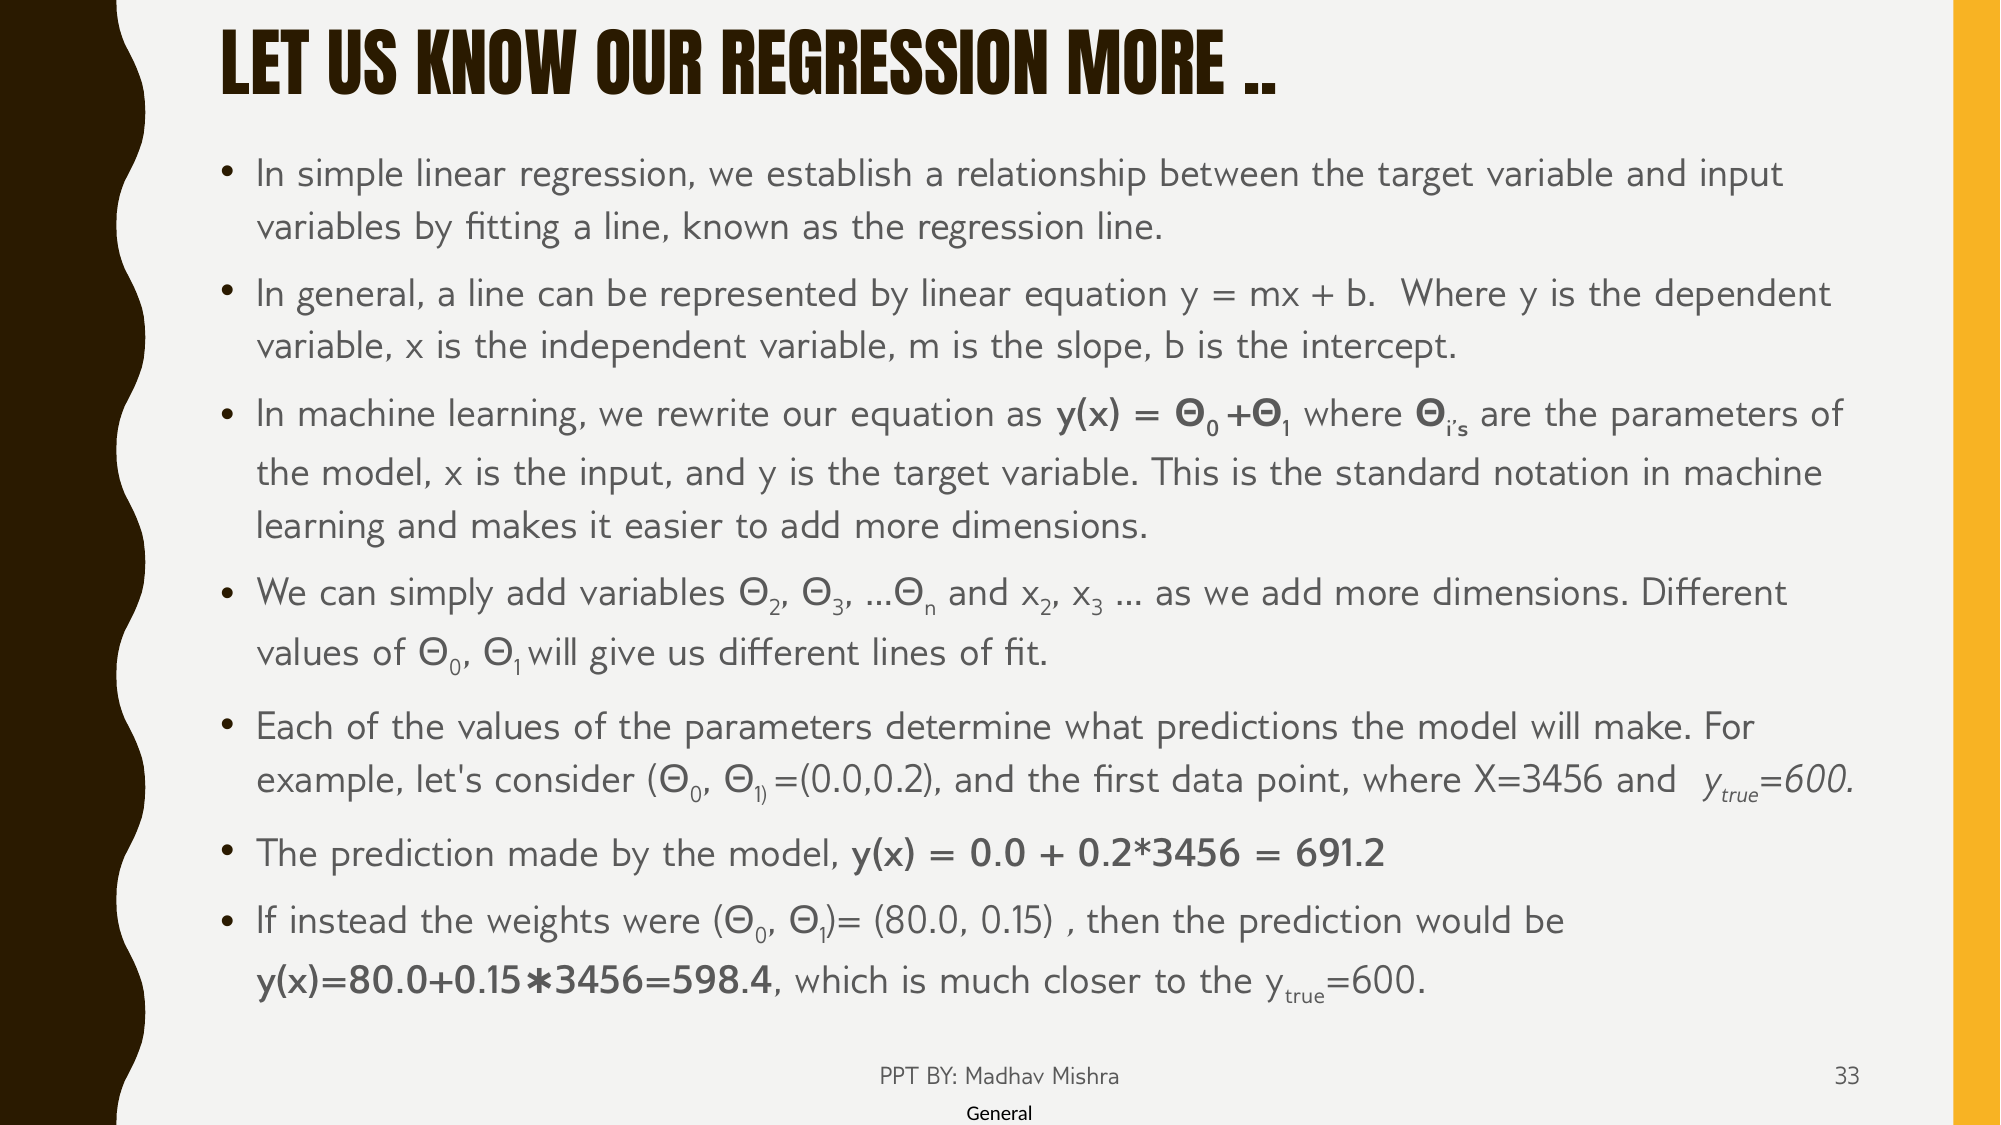

# LET US KNOW OUR REGRESSION MORE ..
In simple linear regression, we establish a relationship between the target variable and input variables by fitting a line, known as the regression line.
In general, a line can be represented by linear equation y = mx + b.  Where y is the dependent variable, x is the independent variable, m is the slope, b is the intercept.
In machine learning, we rewrite our equation as y(x) = Θ0 +Θ1 where Θi’s are the parameters of the model, x is the input, and y is the target variable. This is the standard notation in machine learning and makes it easier to add more dimensions.
We can simply add variables Θ2, Θ3, …Θn and x2, x3 ​… as we add more dimensions. Different values of Θ0, Θ1 will give us different lines of fit.
Each of the values of the parameters determine what predictions the model will make. For example, let's consider (Θ0, Θ1) =(0.0,0.2), and the first data point, where X=3456 and  ytrue​=600.
The prediction made by the model, y(x) = 0.0 + 0.2*3456 = 691.2
If instead the weights were (Θ0, Θ1)= (80.0, 0.15) , then the prediction would be y(x)=80.0+0.15∗3456=598.4, which is much closer to the ytrue=600.

PPT BY: Madhav Mishra
33